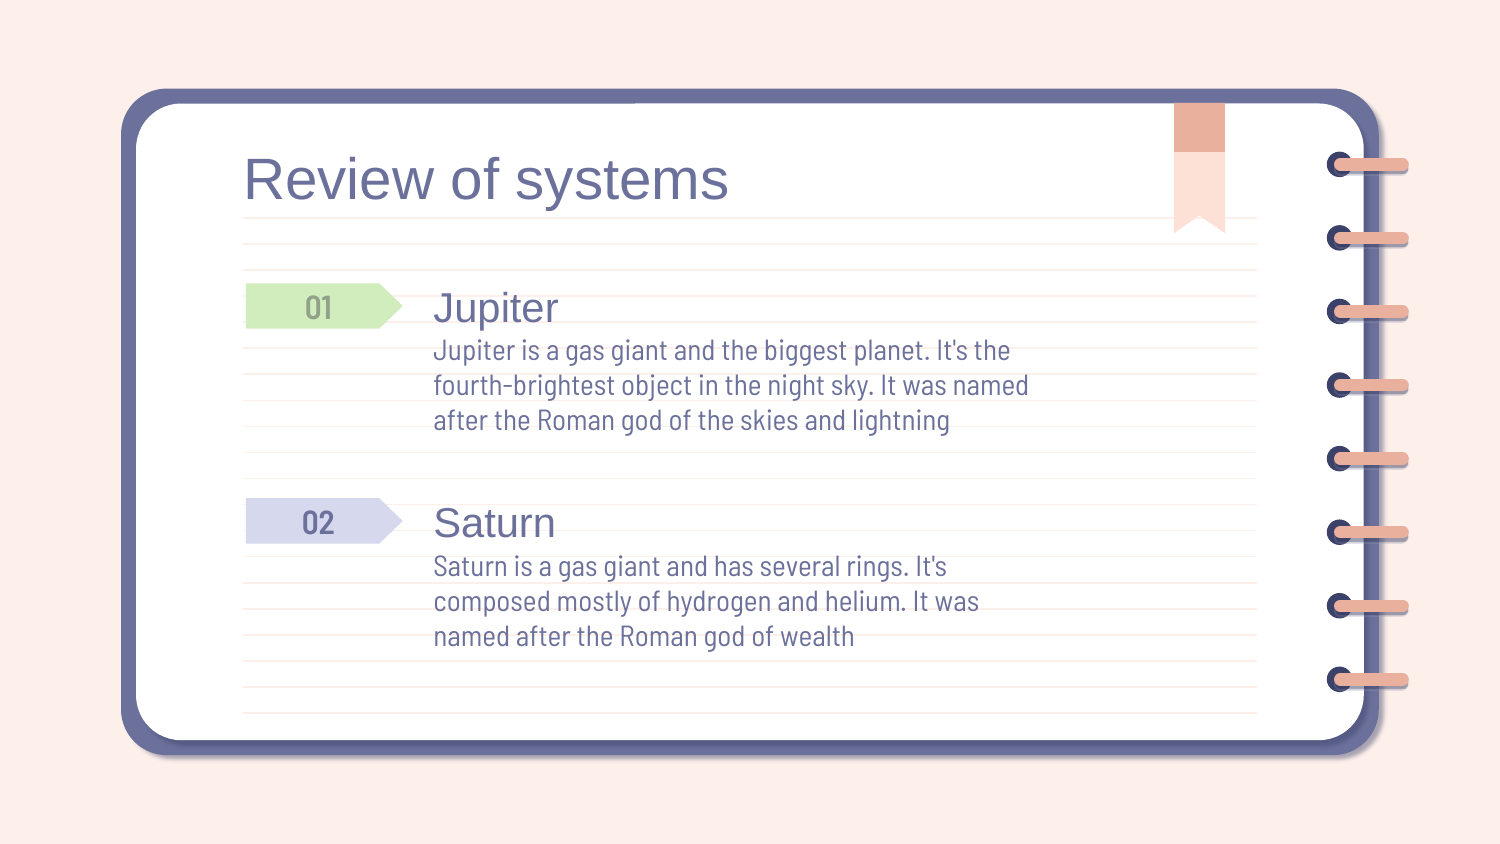

Review of systems
# Jupiter
01
Jupiter is a gas giant and the biggest planet. It's the fourth-brightest object in the night sky. It was named after the Roman god of the skies and lightning
02
Saturn
Saturn is a gas giant and has several rings. It's composed mostly of hydrogen and helium. It was named after the Roman god of wealth